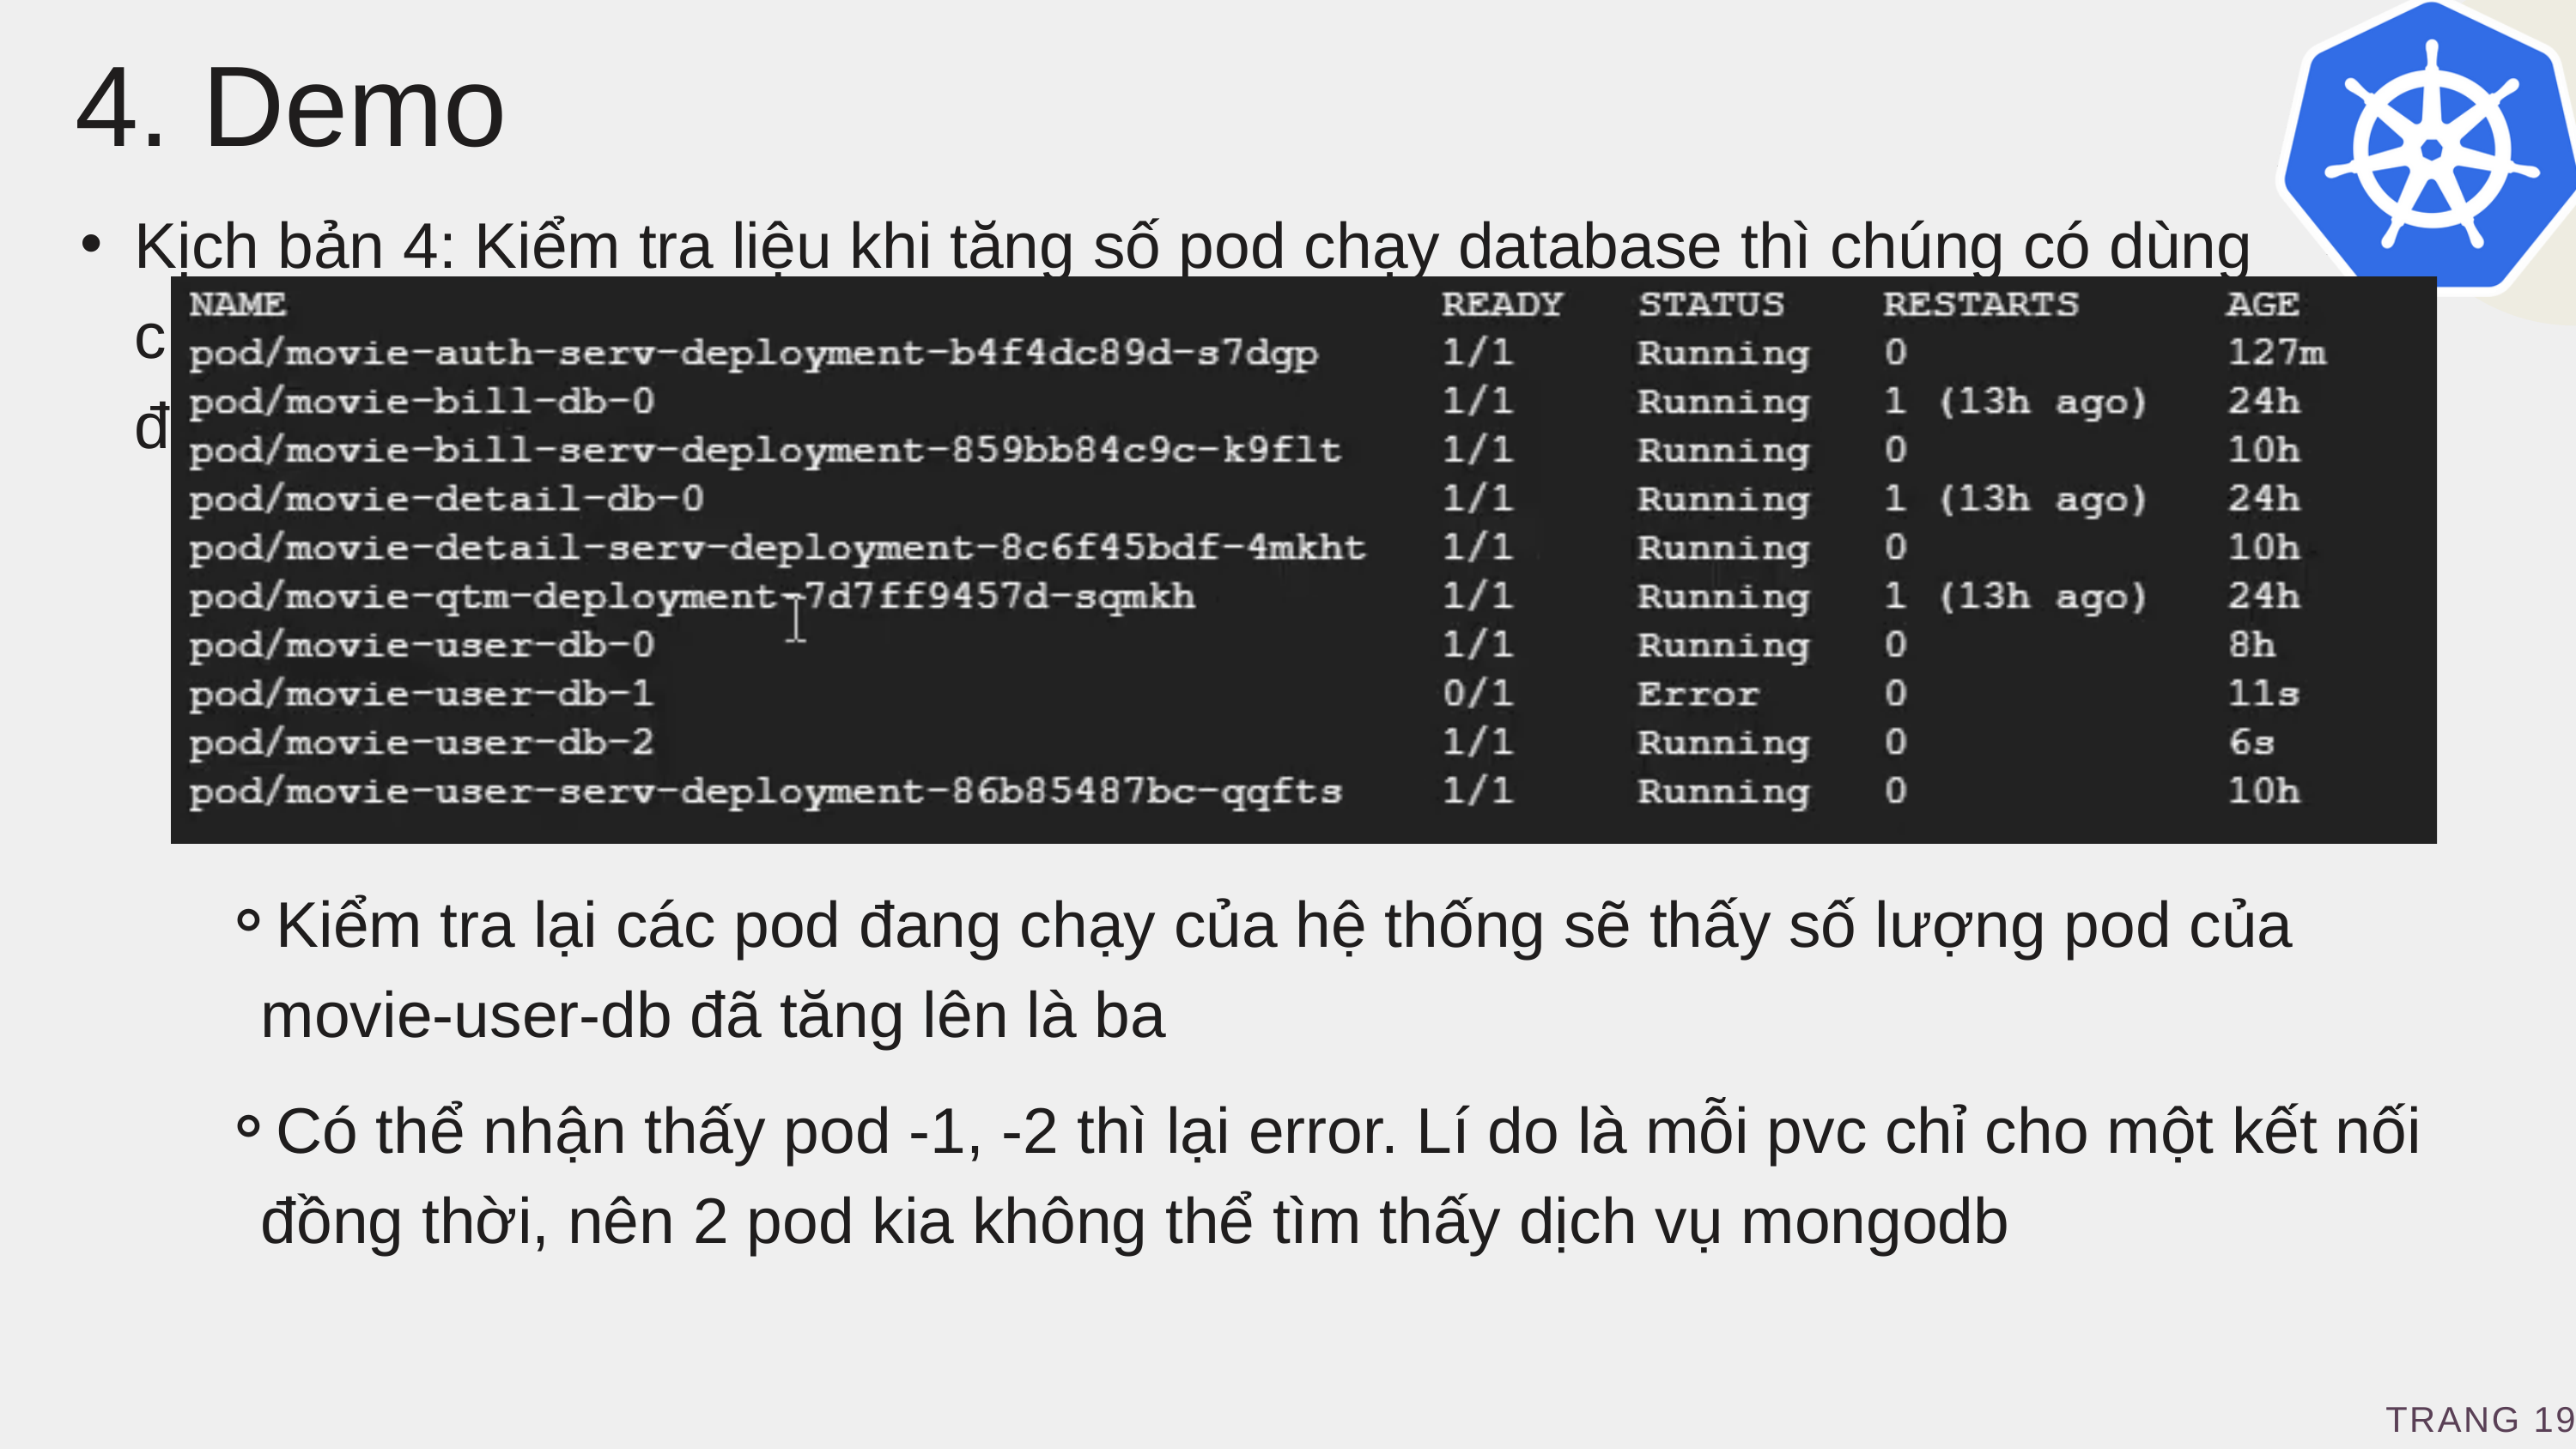

4. Demo
Kịch bản 4: Kiểm tra liệu khi tăng số pod chạy database thì chúng có dùng chung dữ liệu hay không, có scale theo index (statefulSet) hay không và độ trễ ổn định dữ liệu là bao lâu

 Tăng số lượng pod của movie-user-db kết nối với database bằng lệnh kubectl scale -- replicas=3 statefulset/movie-user-db -n movie- qtm
Kiểm tra lại các pod đang chạy của hệ thống sẽ thấy số lượng pod của movie-user-db đã tăng lên là ba
Có thể nhận thấy pod -1, -2 thì lại error. Lí do là mỗi pvc chỉ cho một kết nối đồng thời, nên 2 pod kia không thể tìm thấy dịch vụ mongodb
TRANG 19